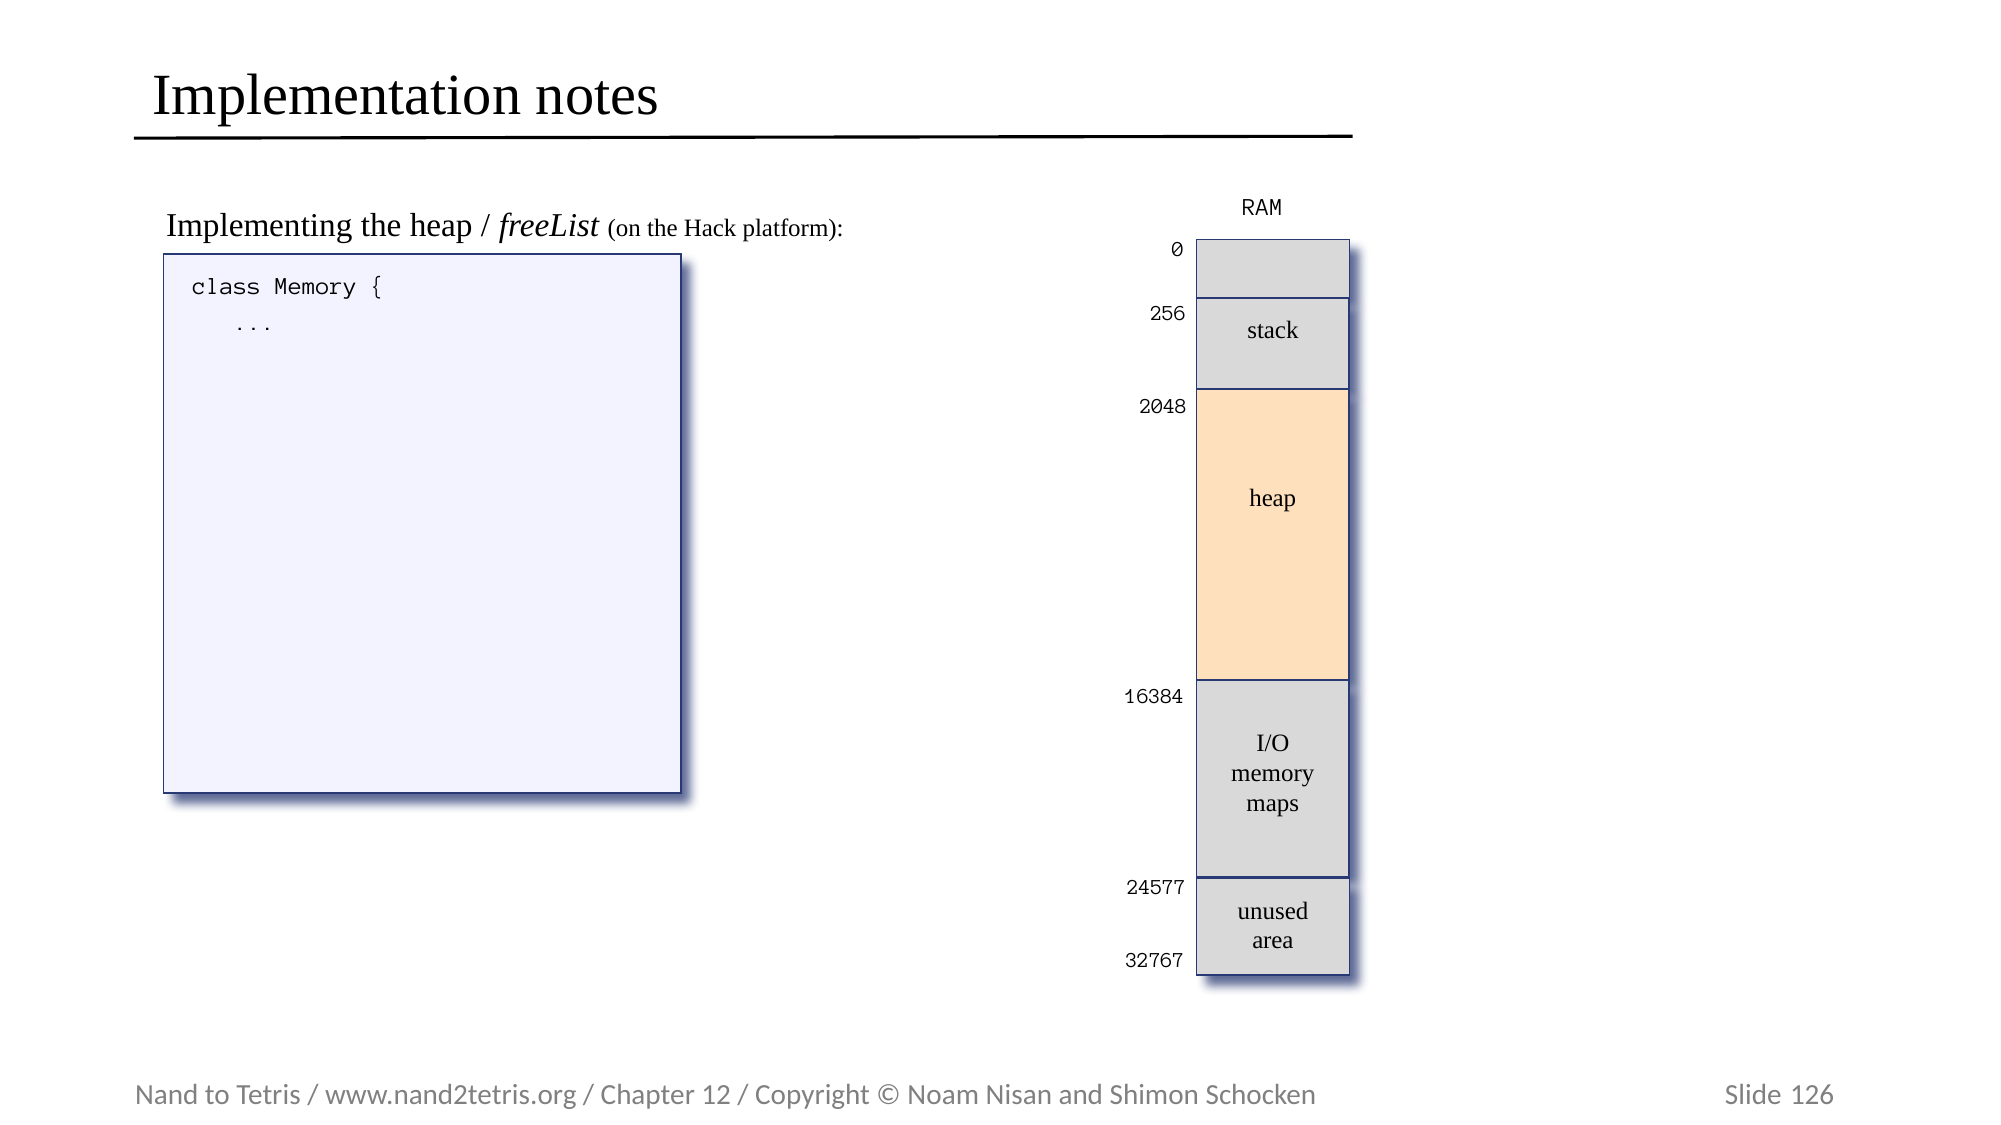

# Implementation notes

RAM
0

256
stack
2048

heap
16384

I/O
memory
maps
24577
unused
area
32767
Implementing the heap / freeList (on the Hack platform):
class Memory {
   ...